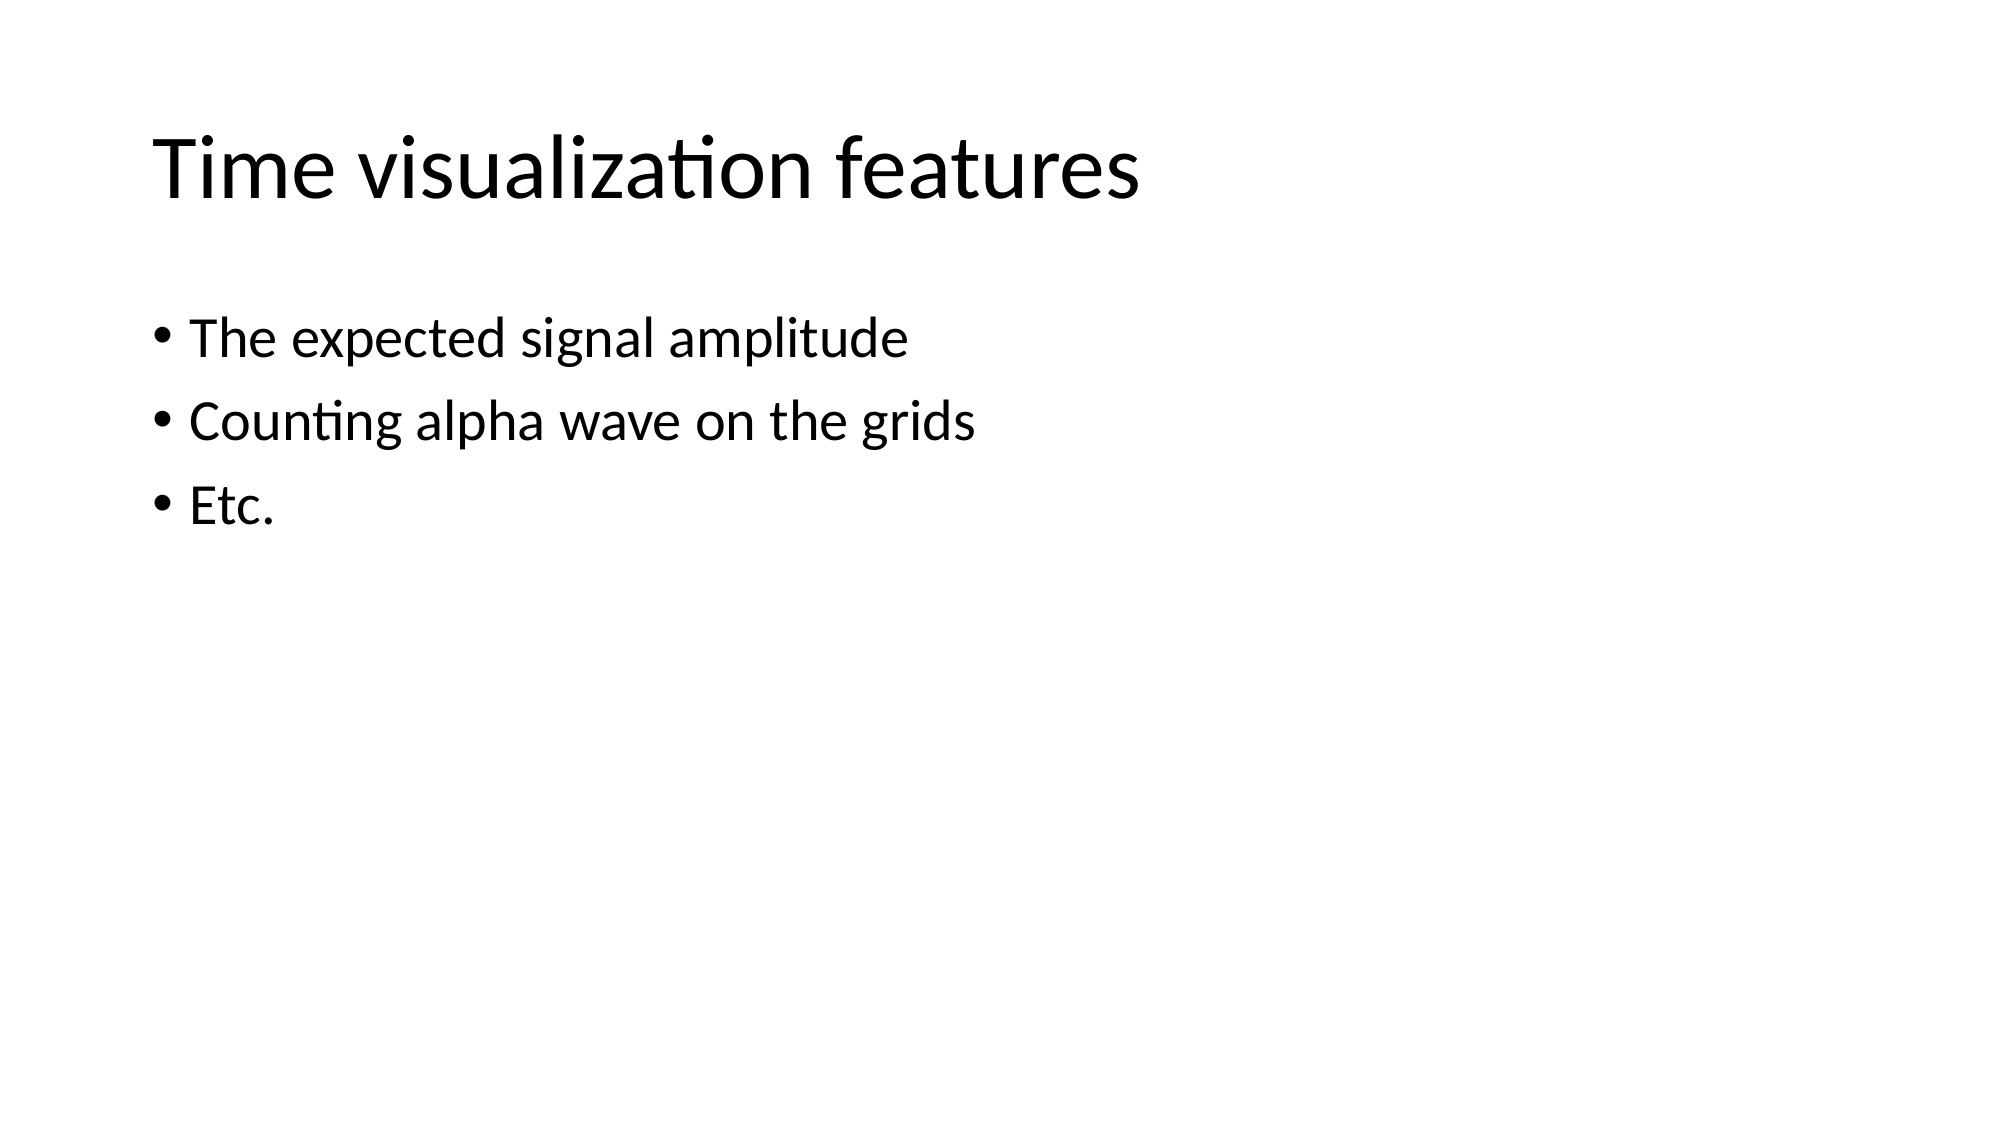

# Time visualization features
The expected signal amplitude
Counting alpha wave on the grids
Etc.